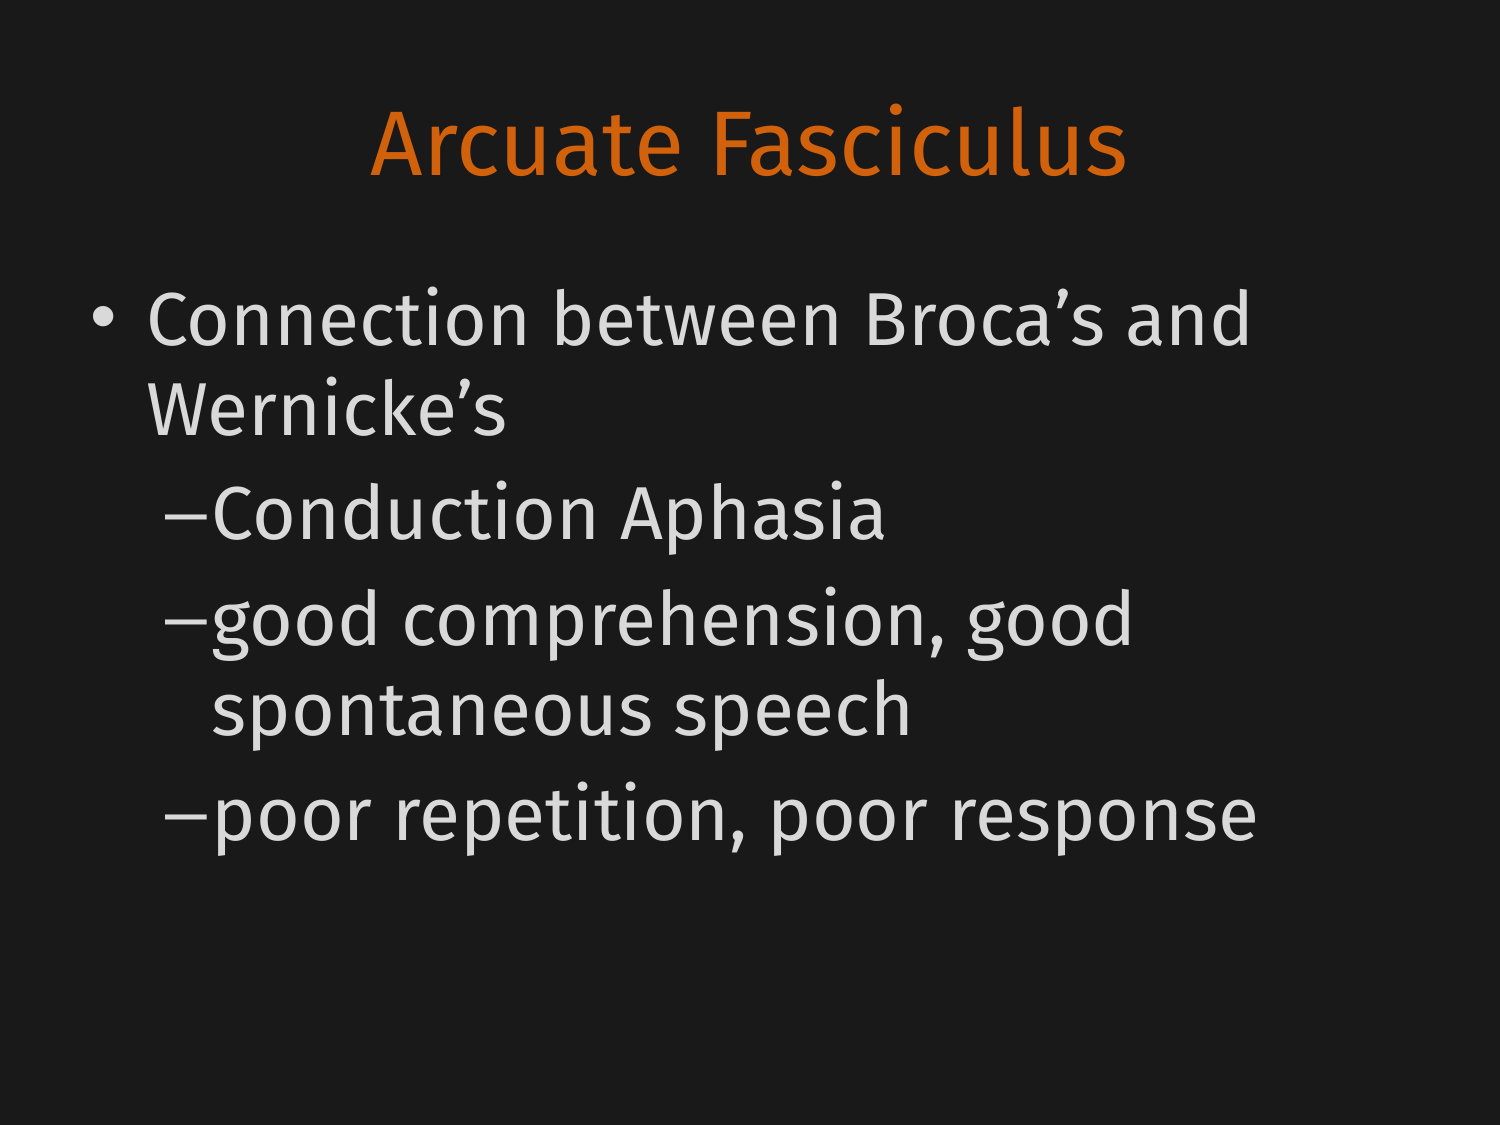

# Arcuate Fasciculus
Connection between Broca’s and Wernicke’s
Conduction Aphasia
good comprehension, good spontaneous speech
poor repetition, poor response